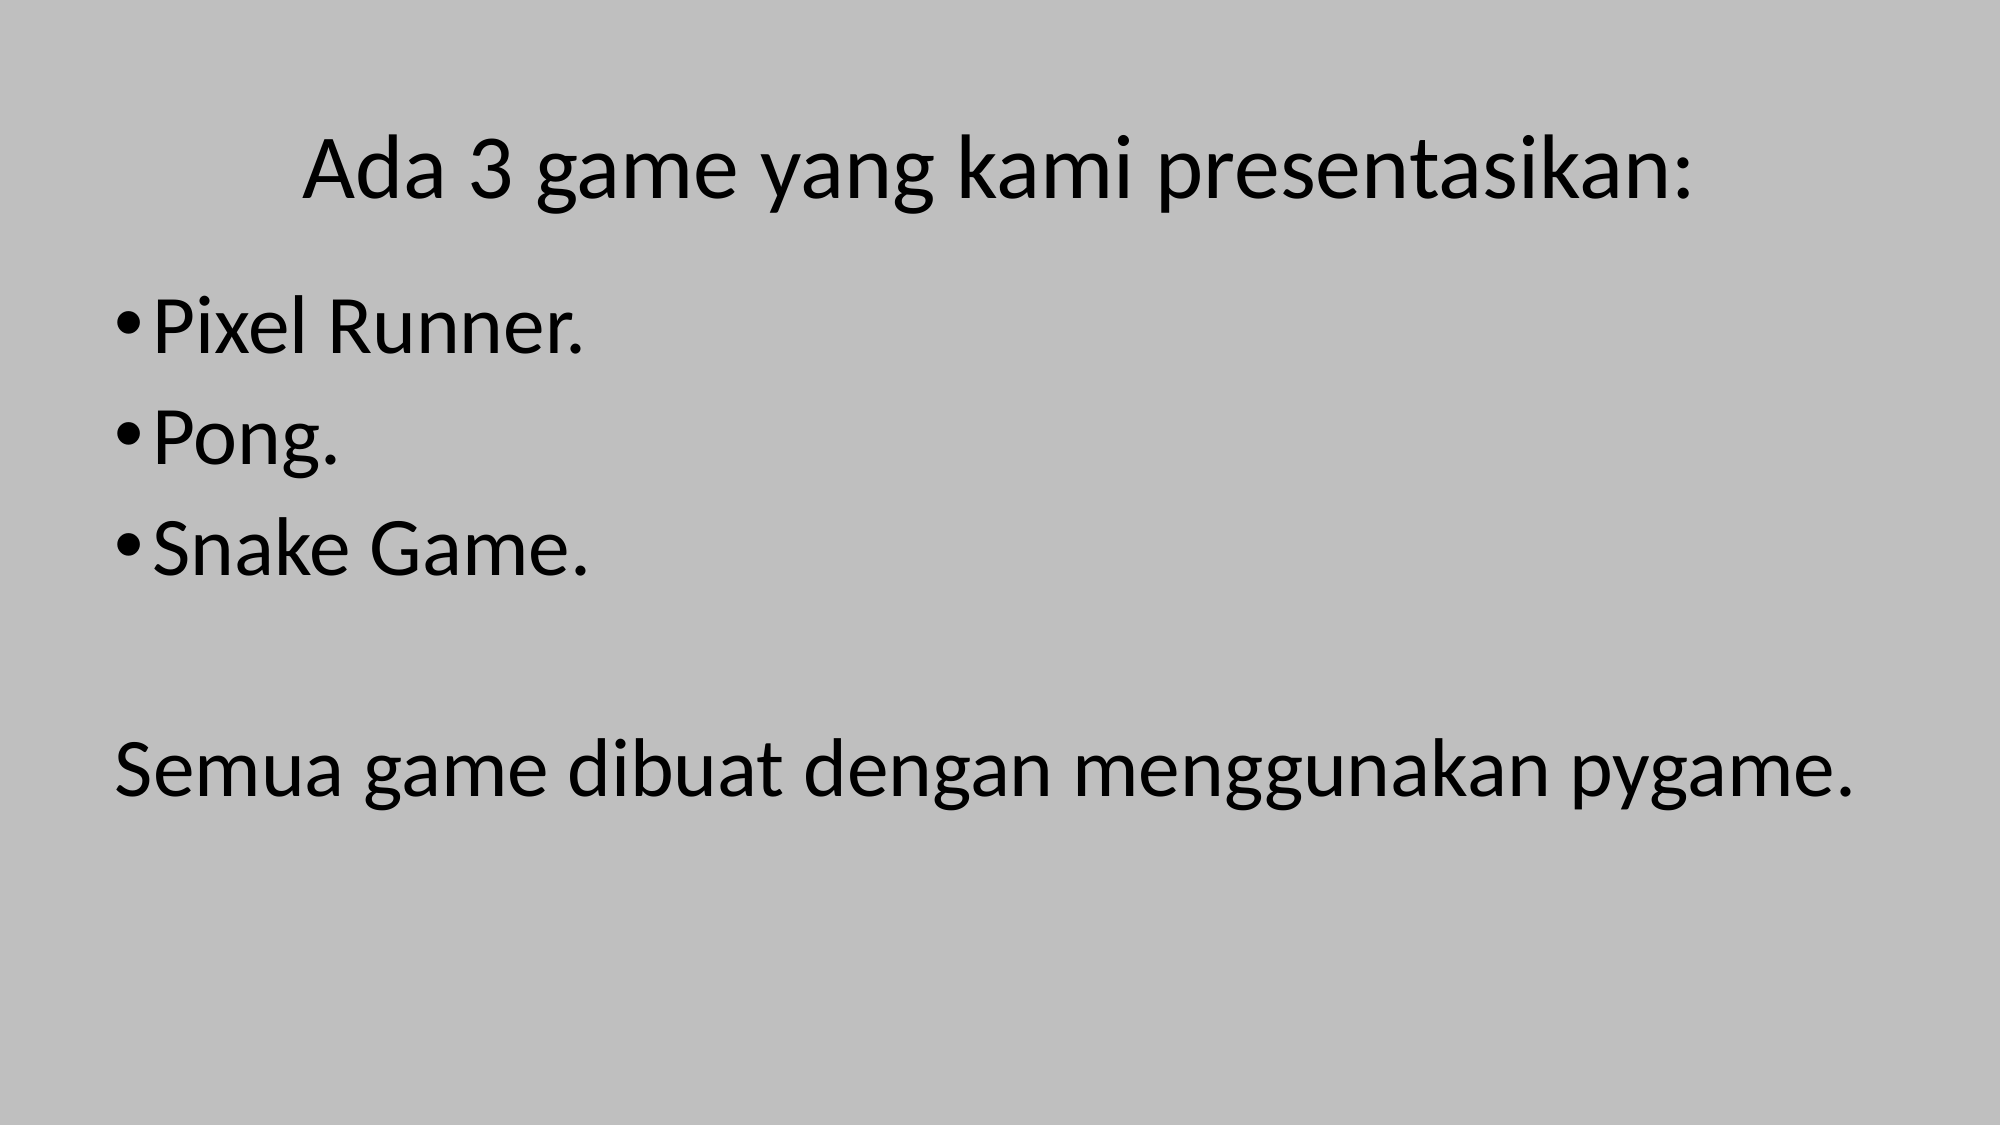

# Ada 3 game yang kami presentasikan:
Pixel Runner.
Pong.
Snake Game.

Semua game dibuat dengan menggunakan pygame.